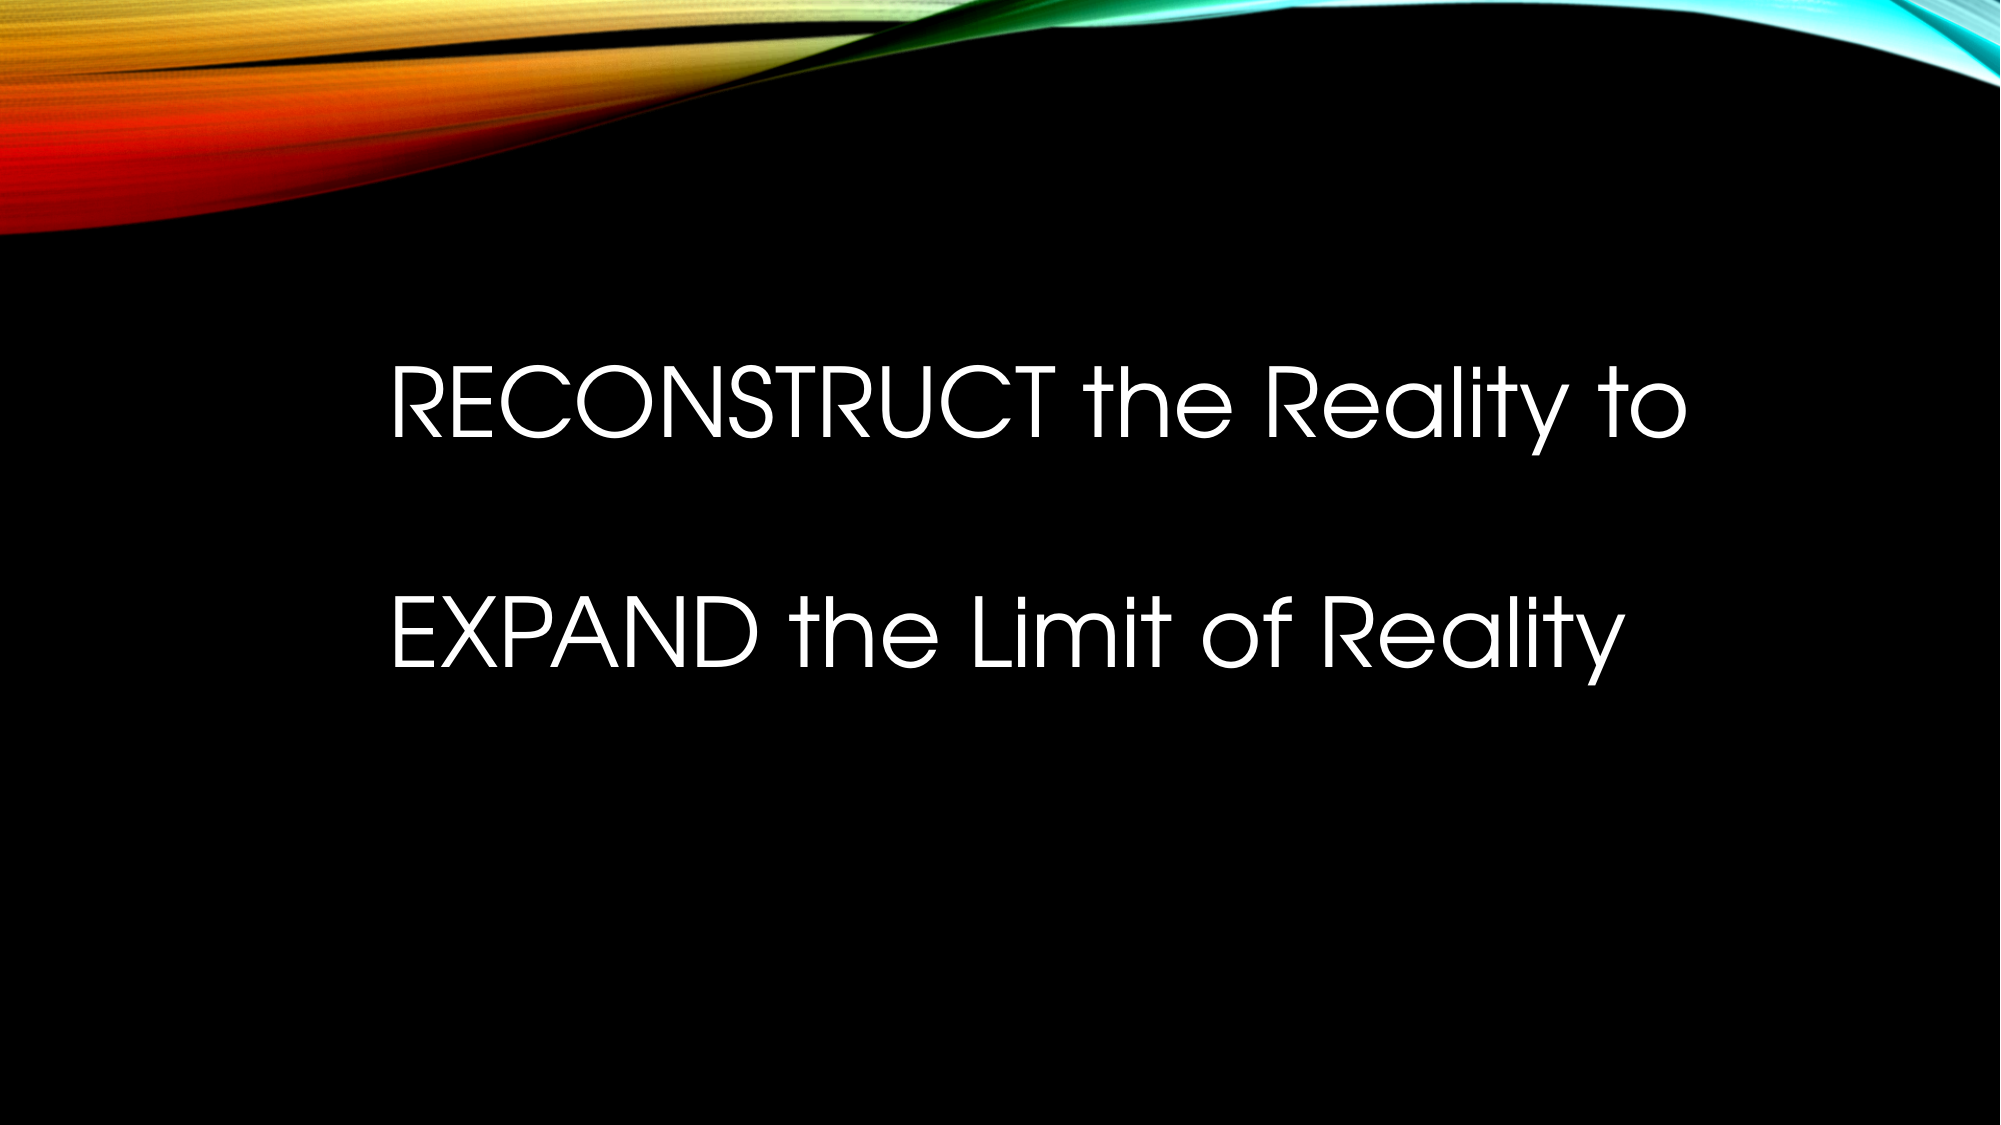

RECONSTRUCT the Reality to

EXPAND the Limit of Reality